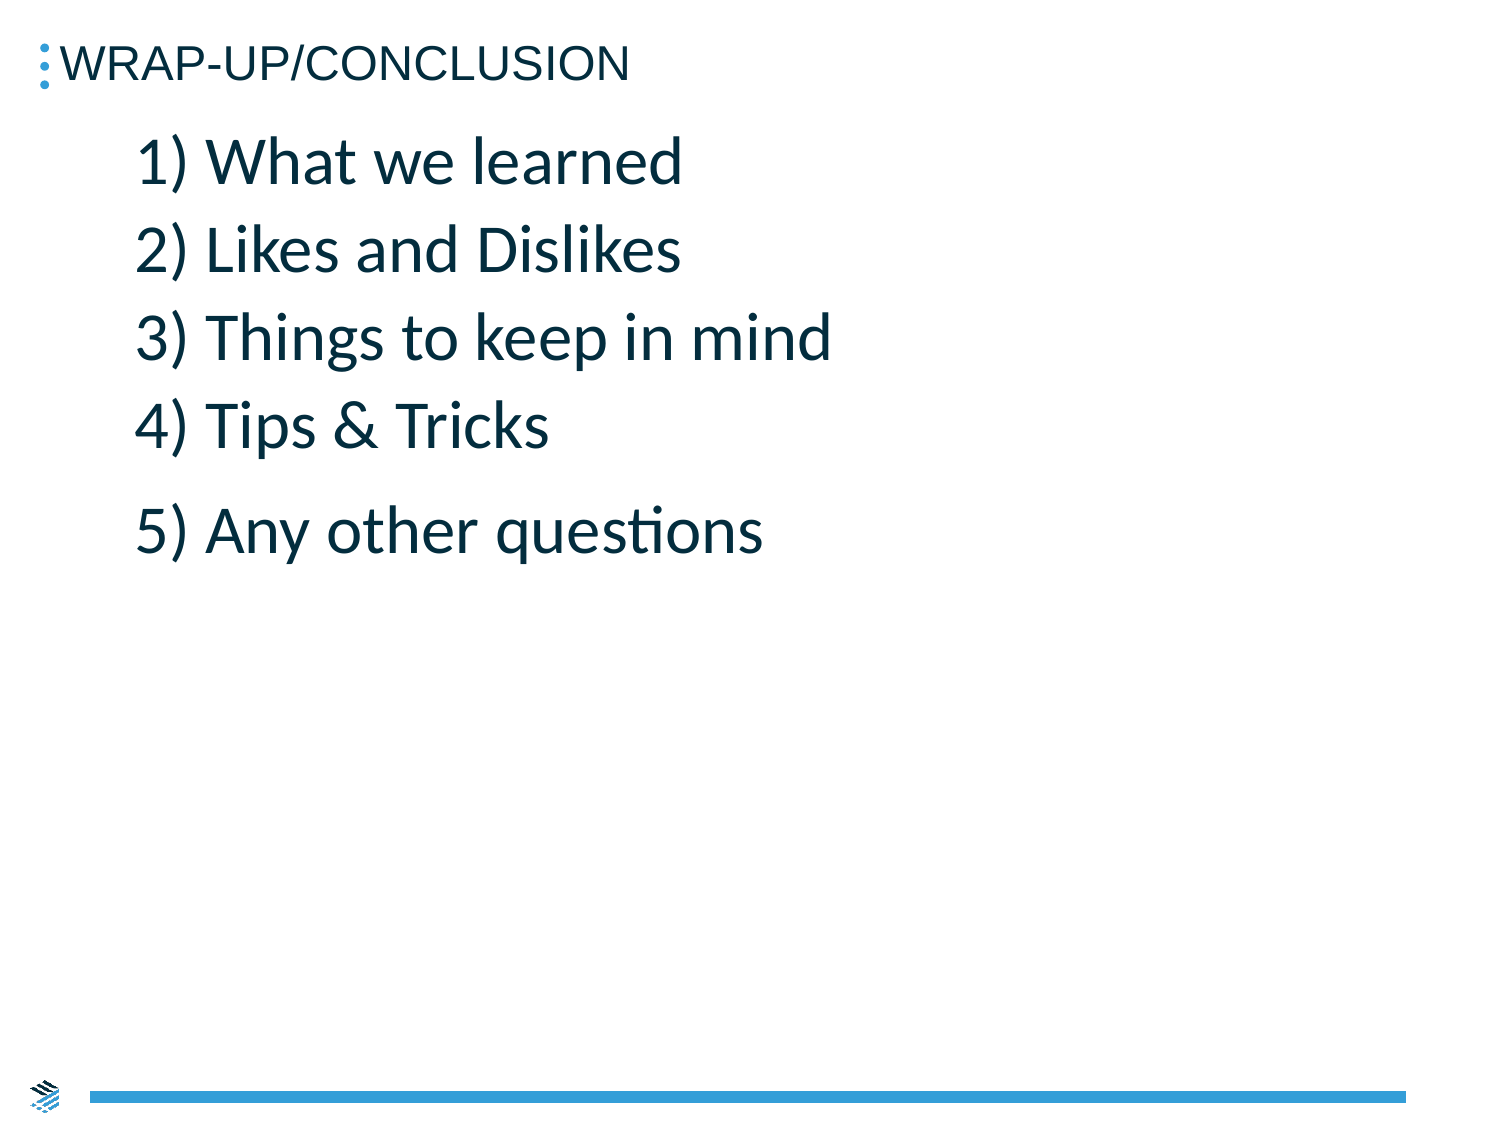

Wrap-up/Conclusion
 What we learned
 Likes and Dislikes
 Things to keep in mind
 Tips & Tricks
 Any other questions